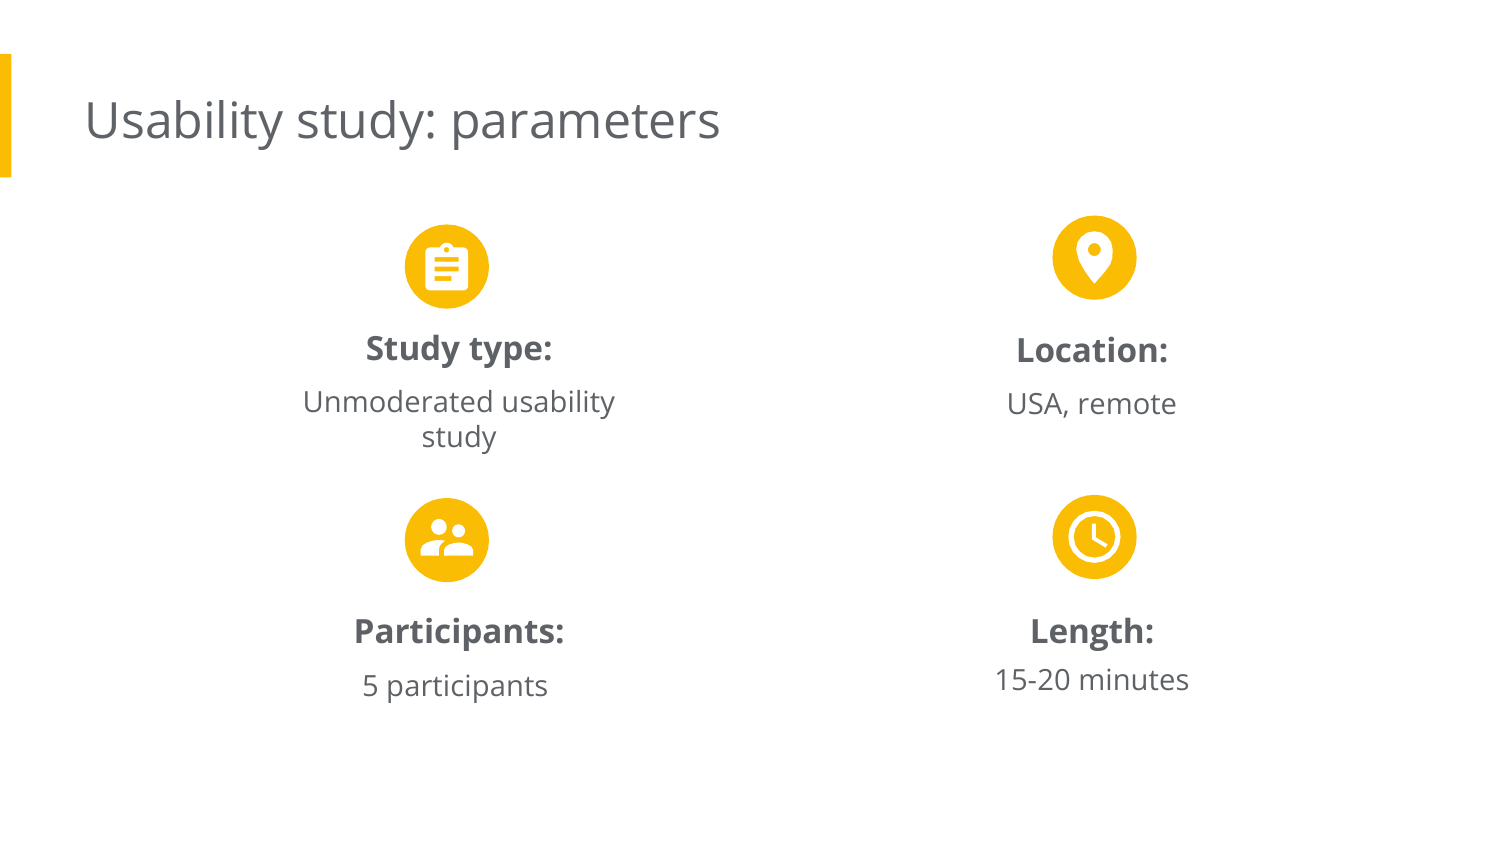

Usability study: parameters

Study type:
Unmoderated usability study
Location:
USA, remote

Participants:
5 participants
Length:
15-20 minutes